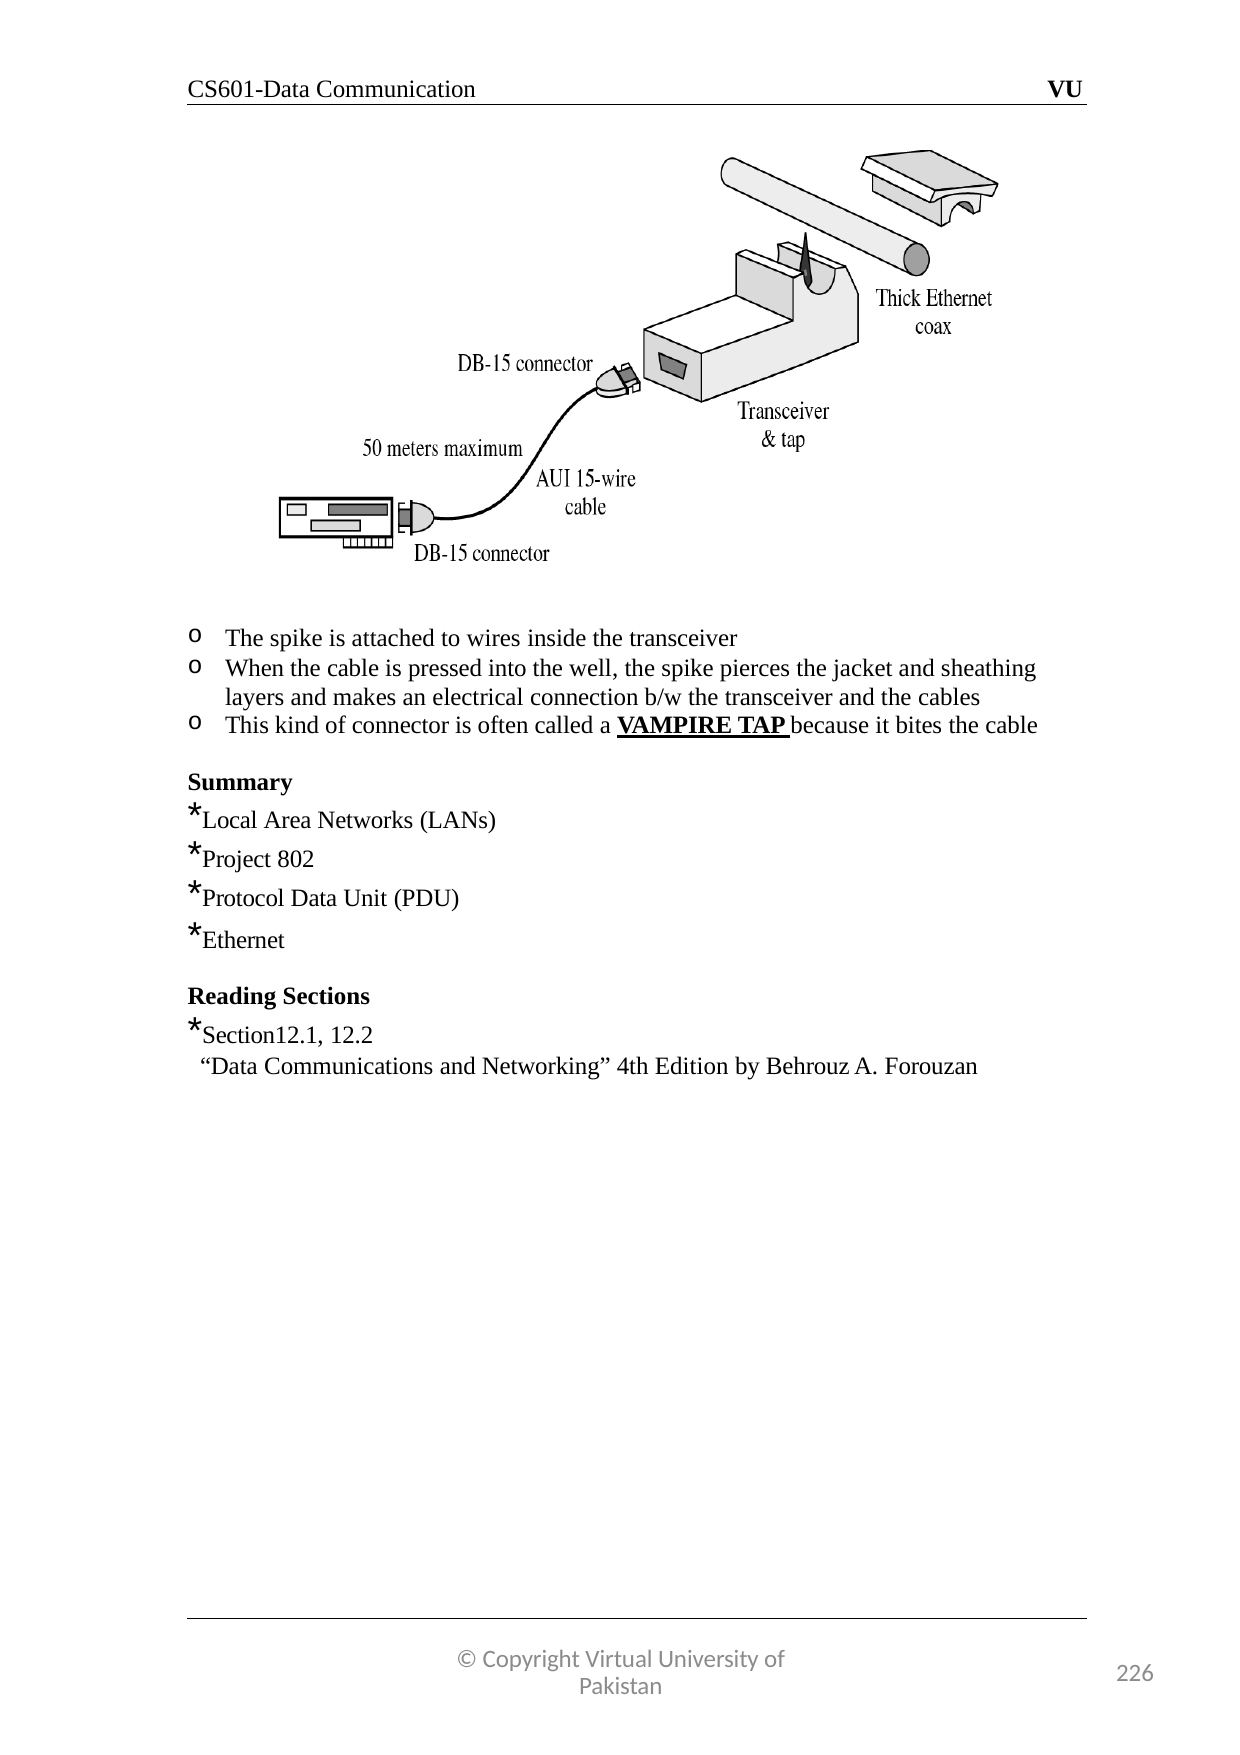

CS601-Data Communication
VU

The spike is attached to wires inside the transceiver
When the cable is pressed into the well, the spike pierces the jacket and sheathing  layers and makes an electrical connection b/w the transceiver and the cables
This kind of connector is often called a VAMPIRE TAP because it bites the cable

Summary
*Local Area Networks (LANs)
*Project 802
*Protocol Data Unit (PDU)
*Ethernet
Reading Sections
*Section12.1, 12.2
“Data Communications and Networking” 4th Edition by Behrouz A. Forouzan

© Copyright Virtual University of Pakistan
226